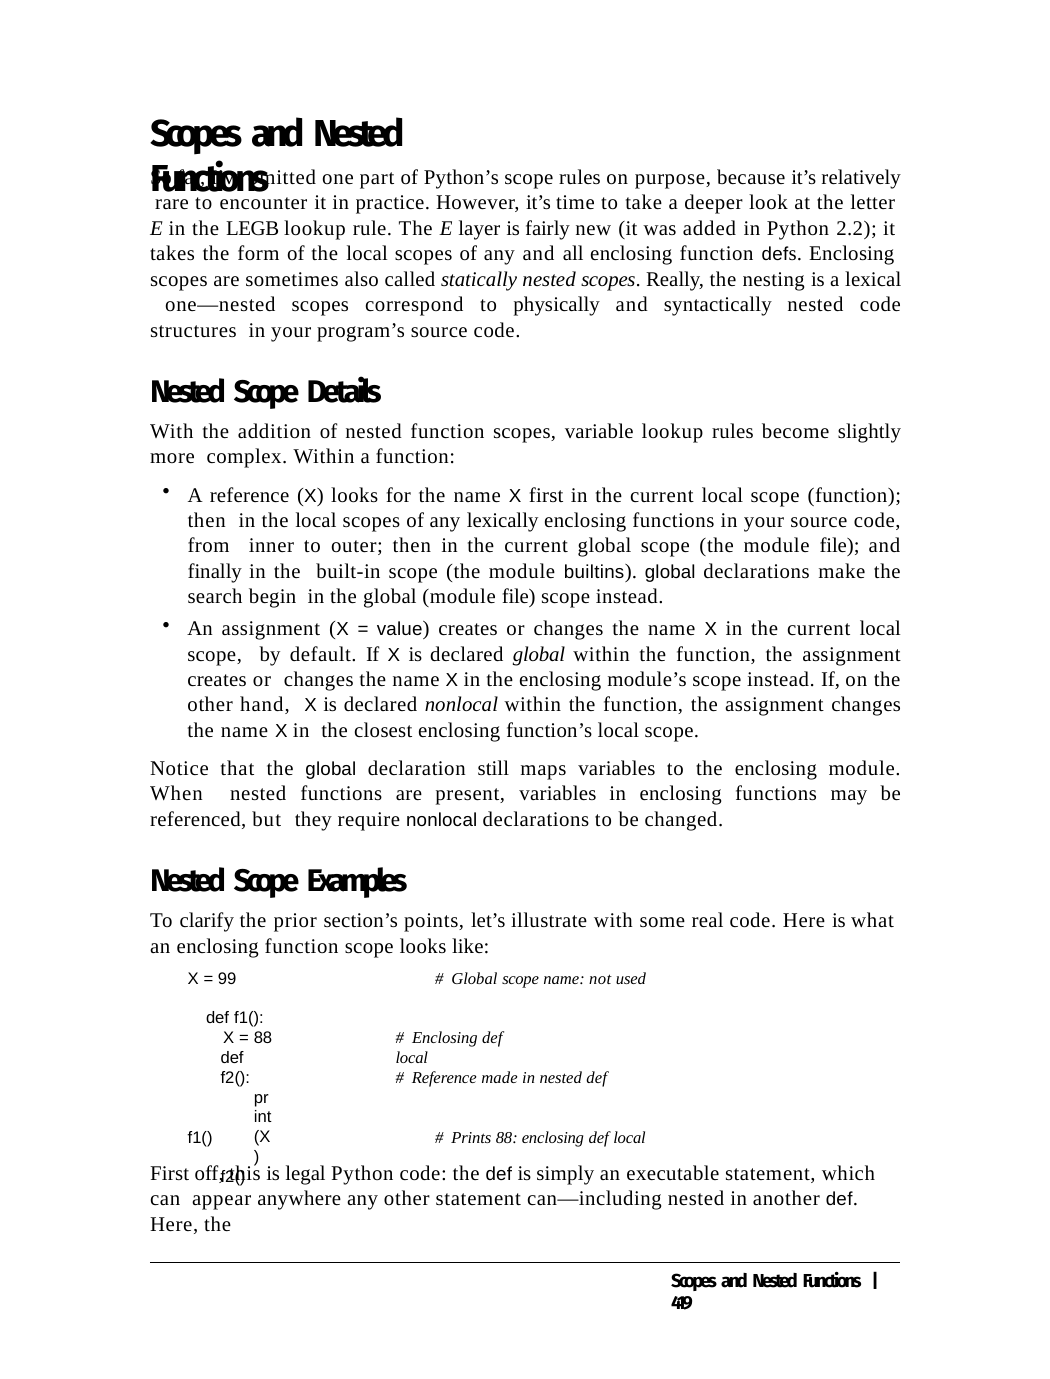

# Scopes and Nested Functions
So far, I’ve omitted one part of Python’s scope rules on purpose, because it’s relatively  rare to encounter it in practice. However, it’s time to take a deeper look at the letter  E in the LEGB lookup rule. The E layer is fairly new (it was added in Python 2.2); it  takes the form of the local scopes of any and all enclosing function defs. Enclosing  scopes are sometimes also called statically nested scopes. Really, the nesting is a lexical  one—nested scopes correspond to physically and syntactically nested code structures  in your program’s source code.

Nested Scope Details
With the addition of nested function scopes, variable lookup rules become slightly more  complex. Within a function:
A reference (X) looks for the name X first in the current local scope (function); then  in the local scopes of any lexically enclosing functions in your source code, from  inner to outer; then in the current global scope (the module file); and finally in the  built-in scope (the module builtins). global declarations make the search begin  in the global (module file) scope instead.
An assignment (X = value) creates or changes the name X in the current local scope,  by default. If X is declared global within the function, the assignment creates or  changes the name X in the enclosing module’s scope instead. If, on the other hand,  X is declared nonlocal within the function, the assignment changes the name X in  the closest enclosing function’s local scope.
Notice that the global declaration still maps variables to the enclosing module. When  nested functions are present, variables in enclosing functions may be referenced, but  they require nonlocal declarations to be changed.

Nested Scope Examples
To clarify the prior section’s points, let’s illustrate with some real code. Here is what  an enclosing function scope looks like:
X = 99	# Global scope name: not used
def f1():
X = 88
def f2():
print(X)
f2()
# Enclosing def local
# Reference made in nested def
f1()	# Prints 88: enclosing def local
First off, this is legal Python code: the def is simply an executable statement, which can  appear anywhere any other statement can—including nested in another def. Here, the

Scopes and Nested Functions  |  419